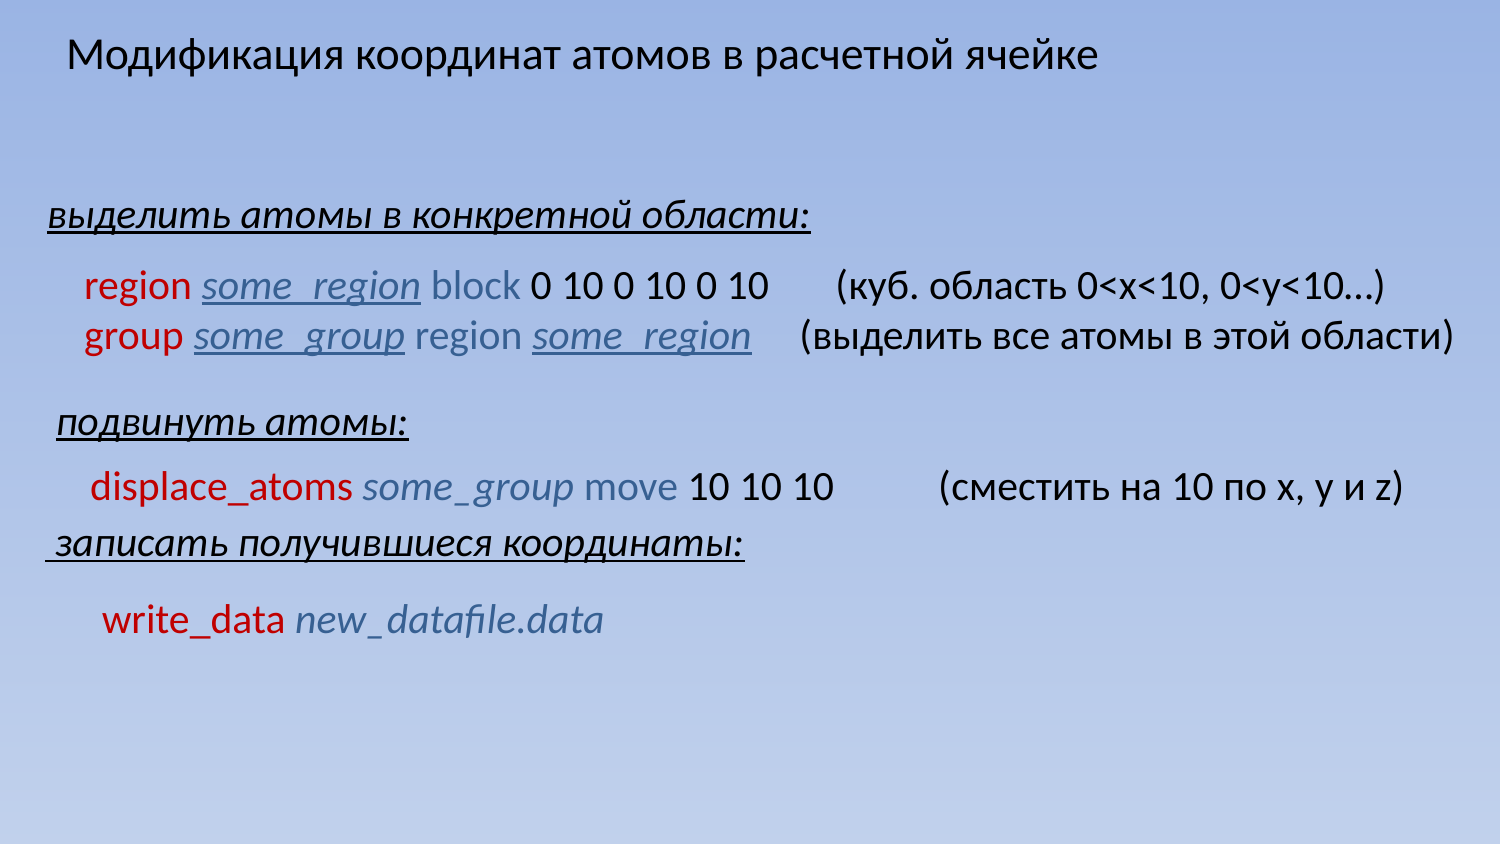

Модификация координат атомов в расчетной ячейке
выделить атомы в конкретной области:
region some_region block 0 10 0 10 0 10       (куб. область 0<x<10, 0<y<10…)
group some_group region some_region     (выделить все атомы в этой области)
подвинуть атомы:
displace_atoms some_group move 10 10 10           (сместить на 10 по x, y и z)
 записать получившиеся координаты:
write_data new_datafile.data